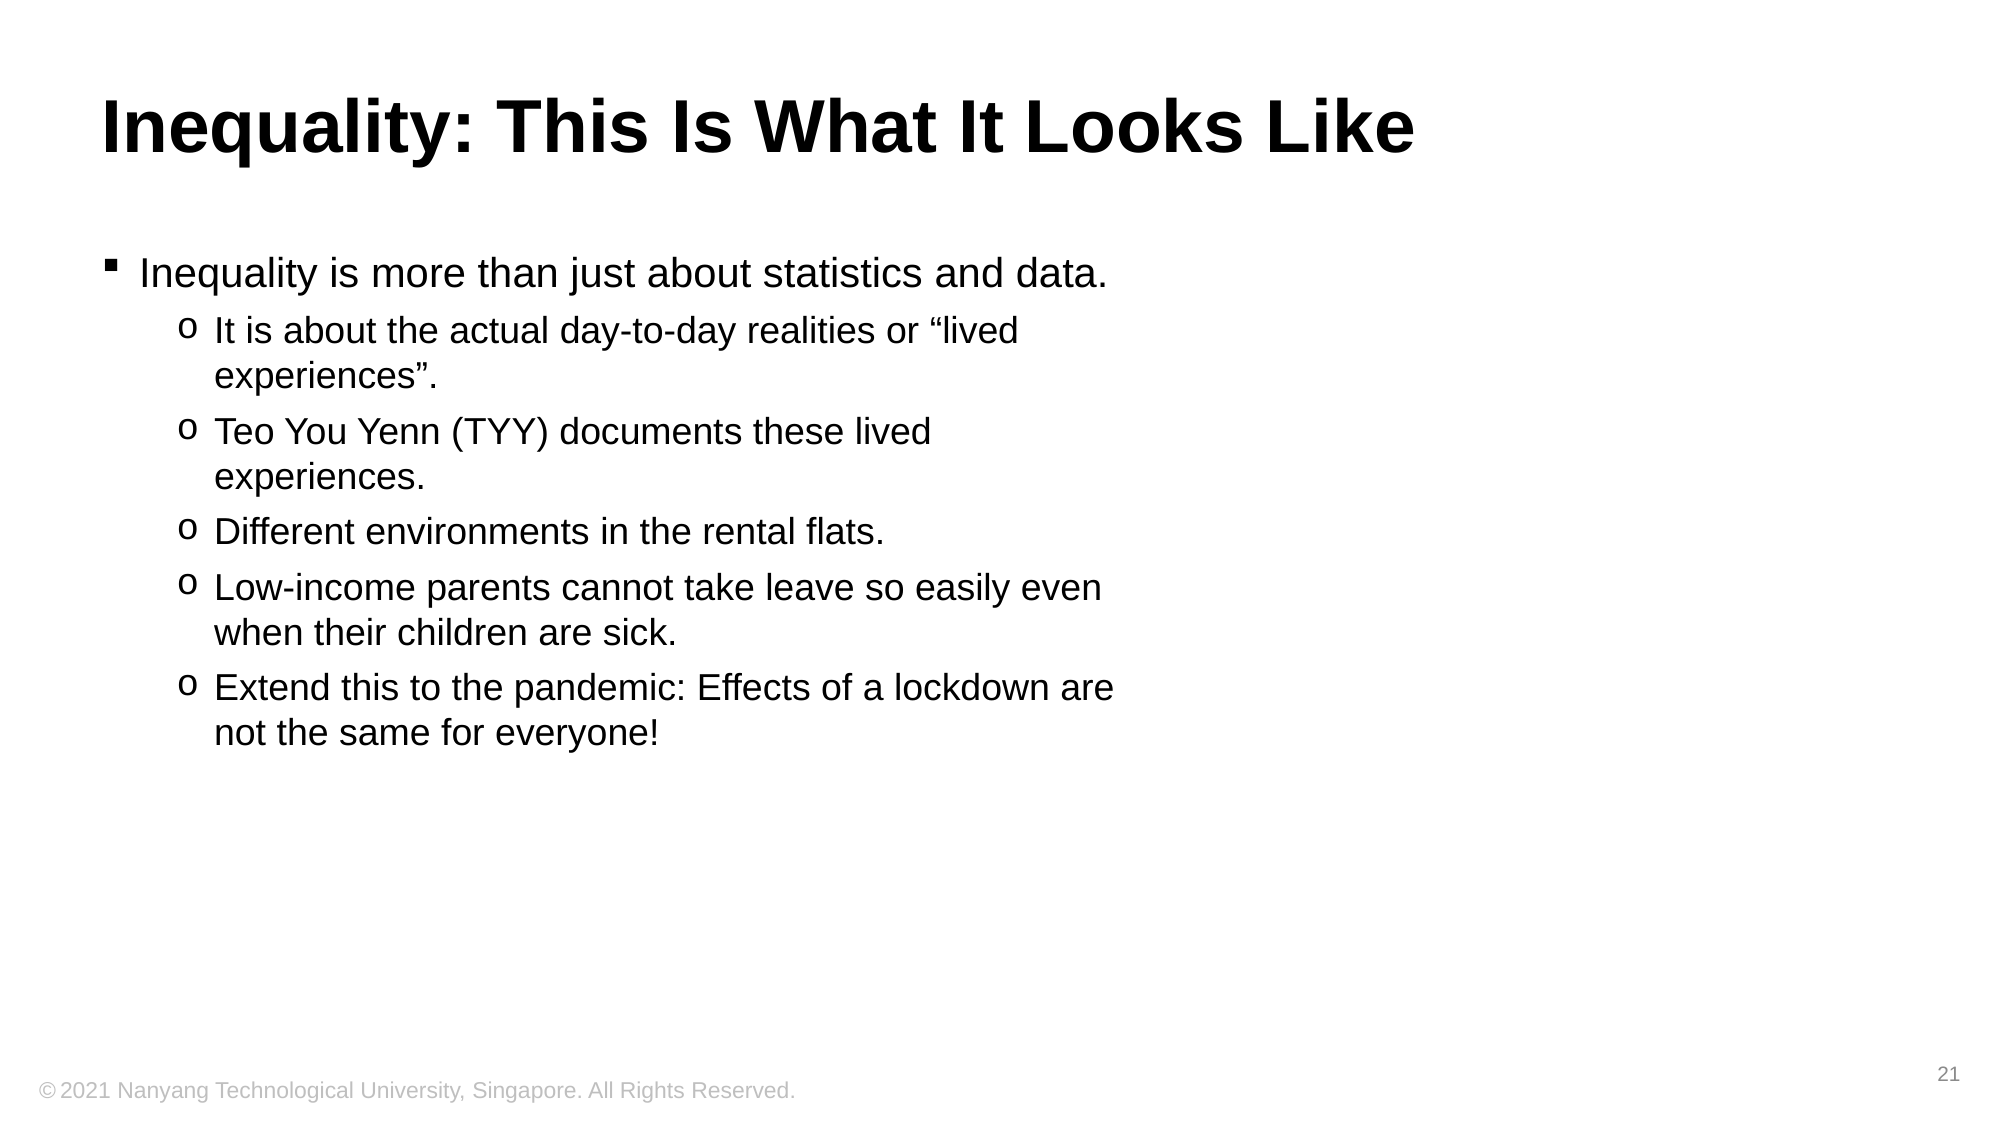

# Inequality: This Is What It Looks Like
Inequality is more than just about statistics and data.
It is about the actual day-to-day realities or “lived experiences”.
Teo You Yenn (TYY) documents these lived experiences.
Different environments in the rental flats.
Low-income parents cannot take leave so easily even when their children are sick.
Extend this to the pandemic: Effects of a lockdown are not the same for everyone!
21